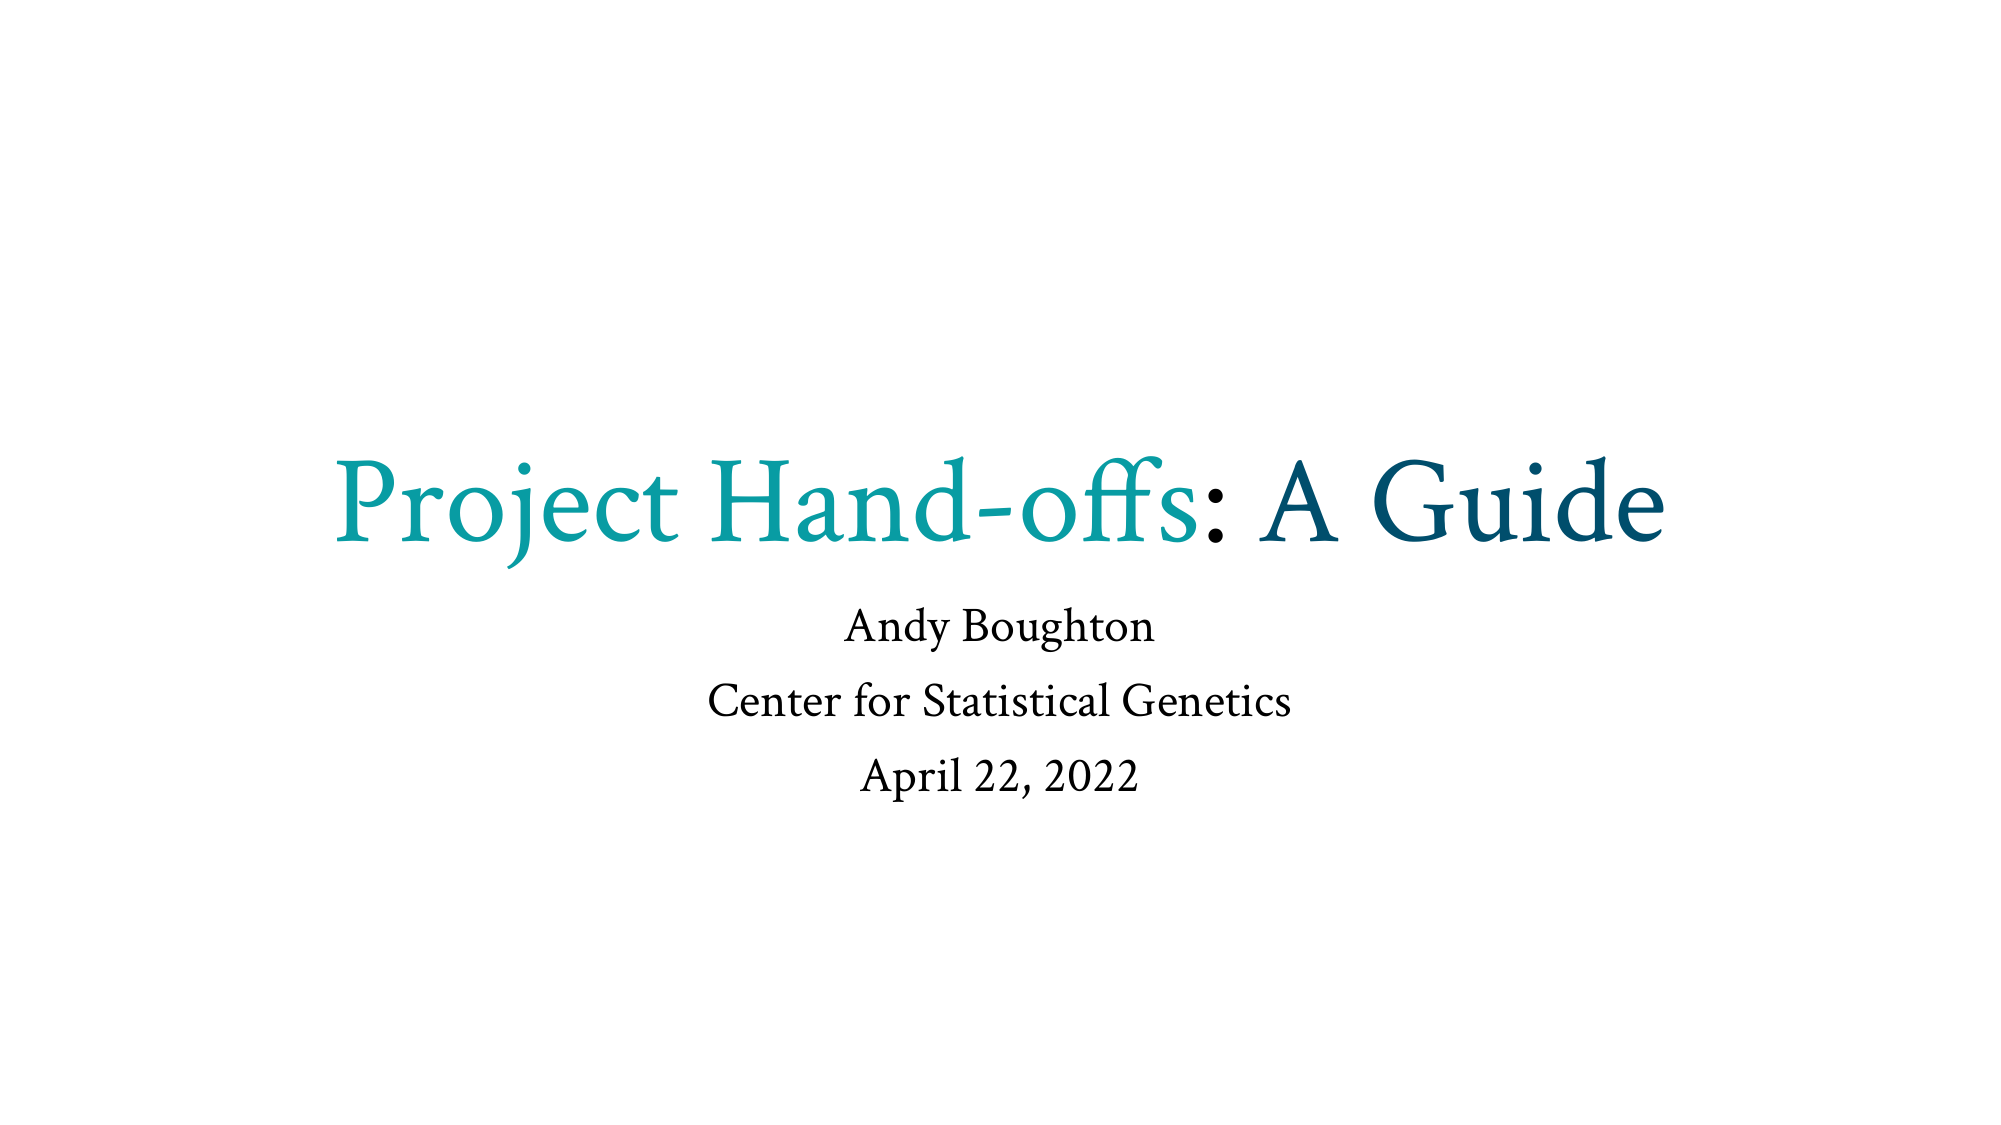

# Project Hand-offs: A Guide
Andy Boughton
Center for Statistical Genetics
April 22, 2022